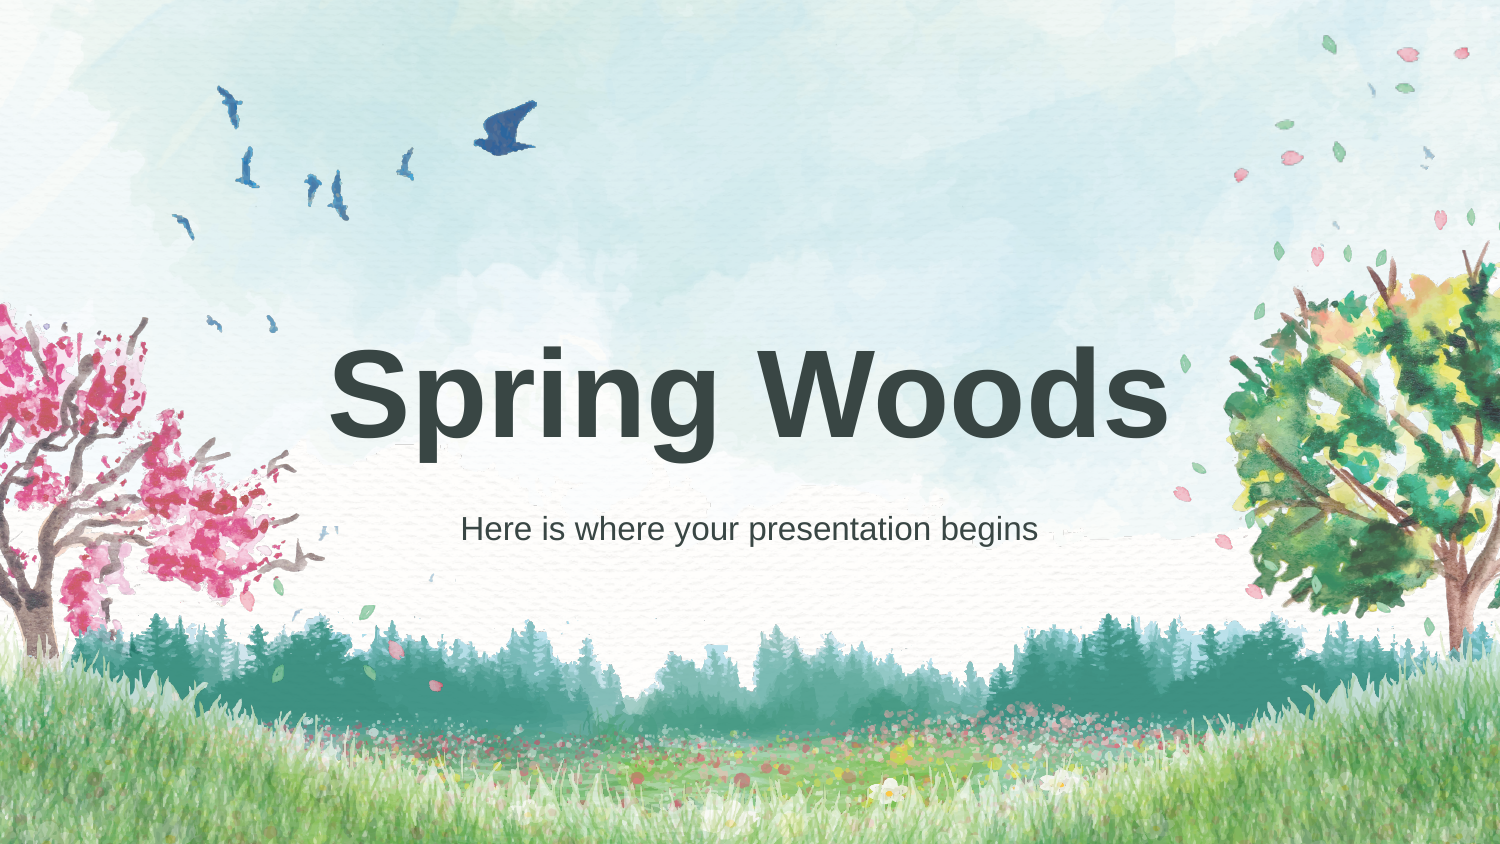

# Spring Woods
Here is where your presentation begins